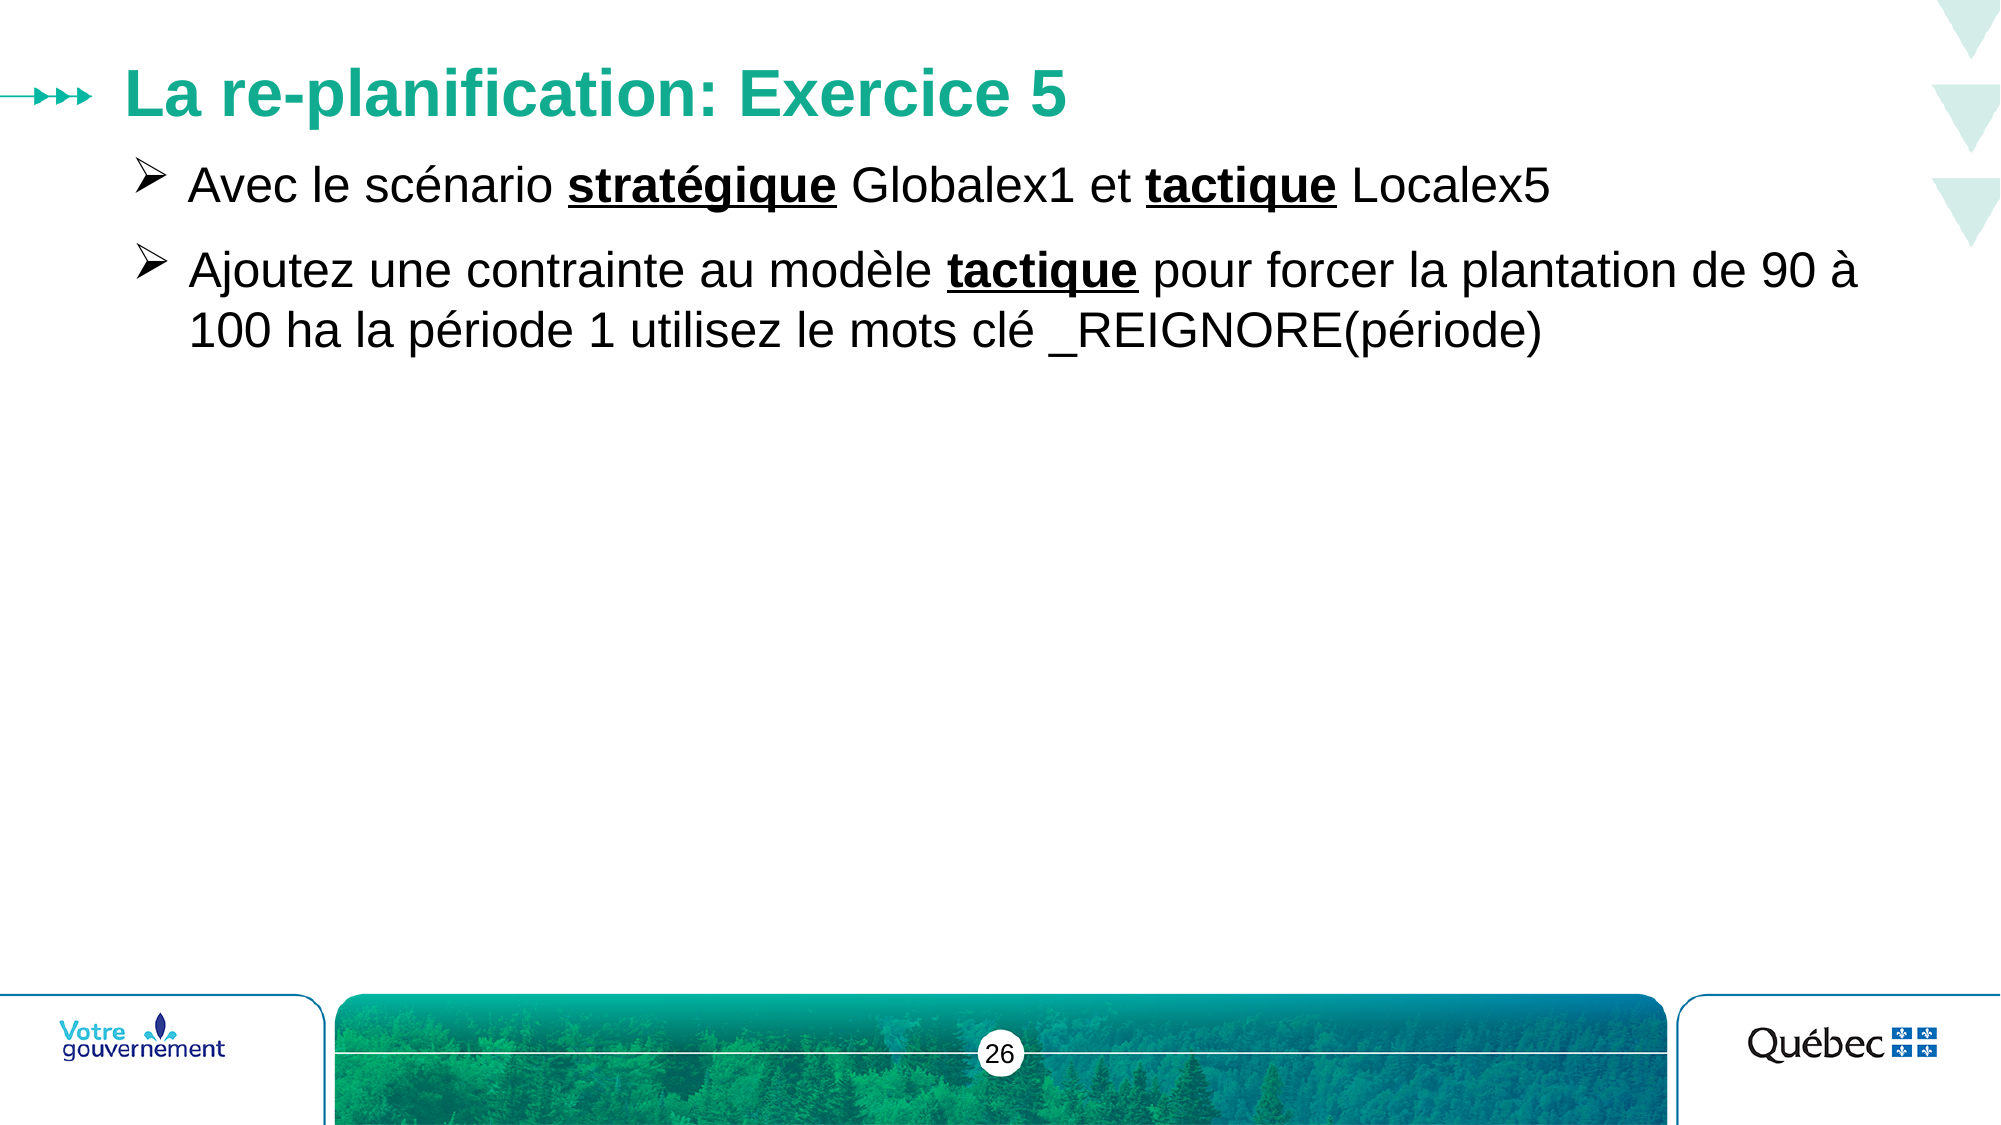

# La re-planification: Exercice 5
Avec le scénario stratégique Globalex1 et tactique Localex5
Ajoutez une contrainte au modèle tactique pour forcer la plantation de 90 à 100 ha la période 1 utilisez le mots clé _REIGNORE(période)

26